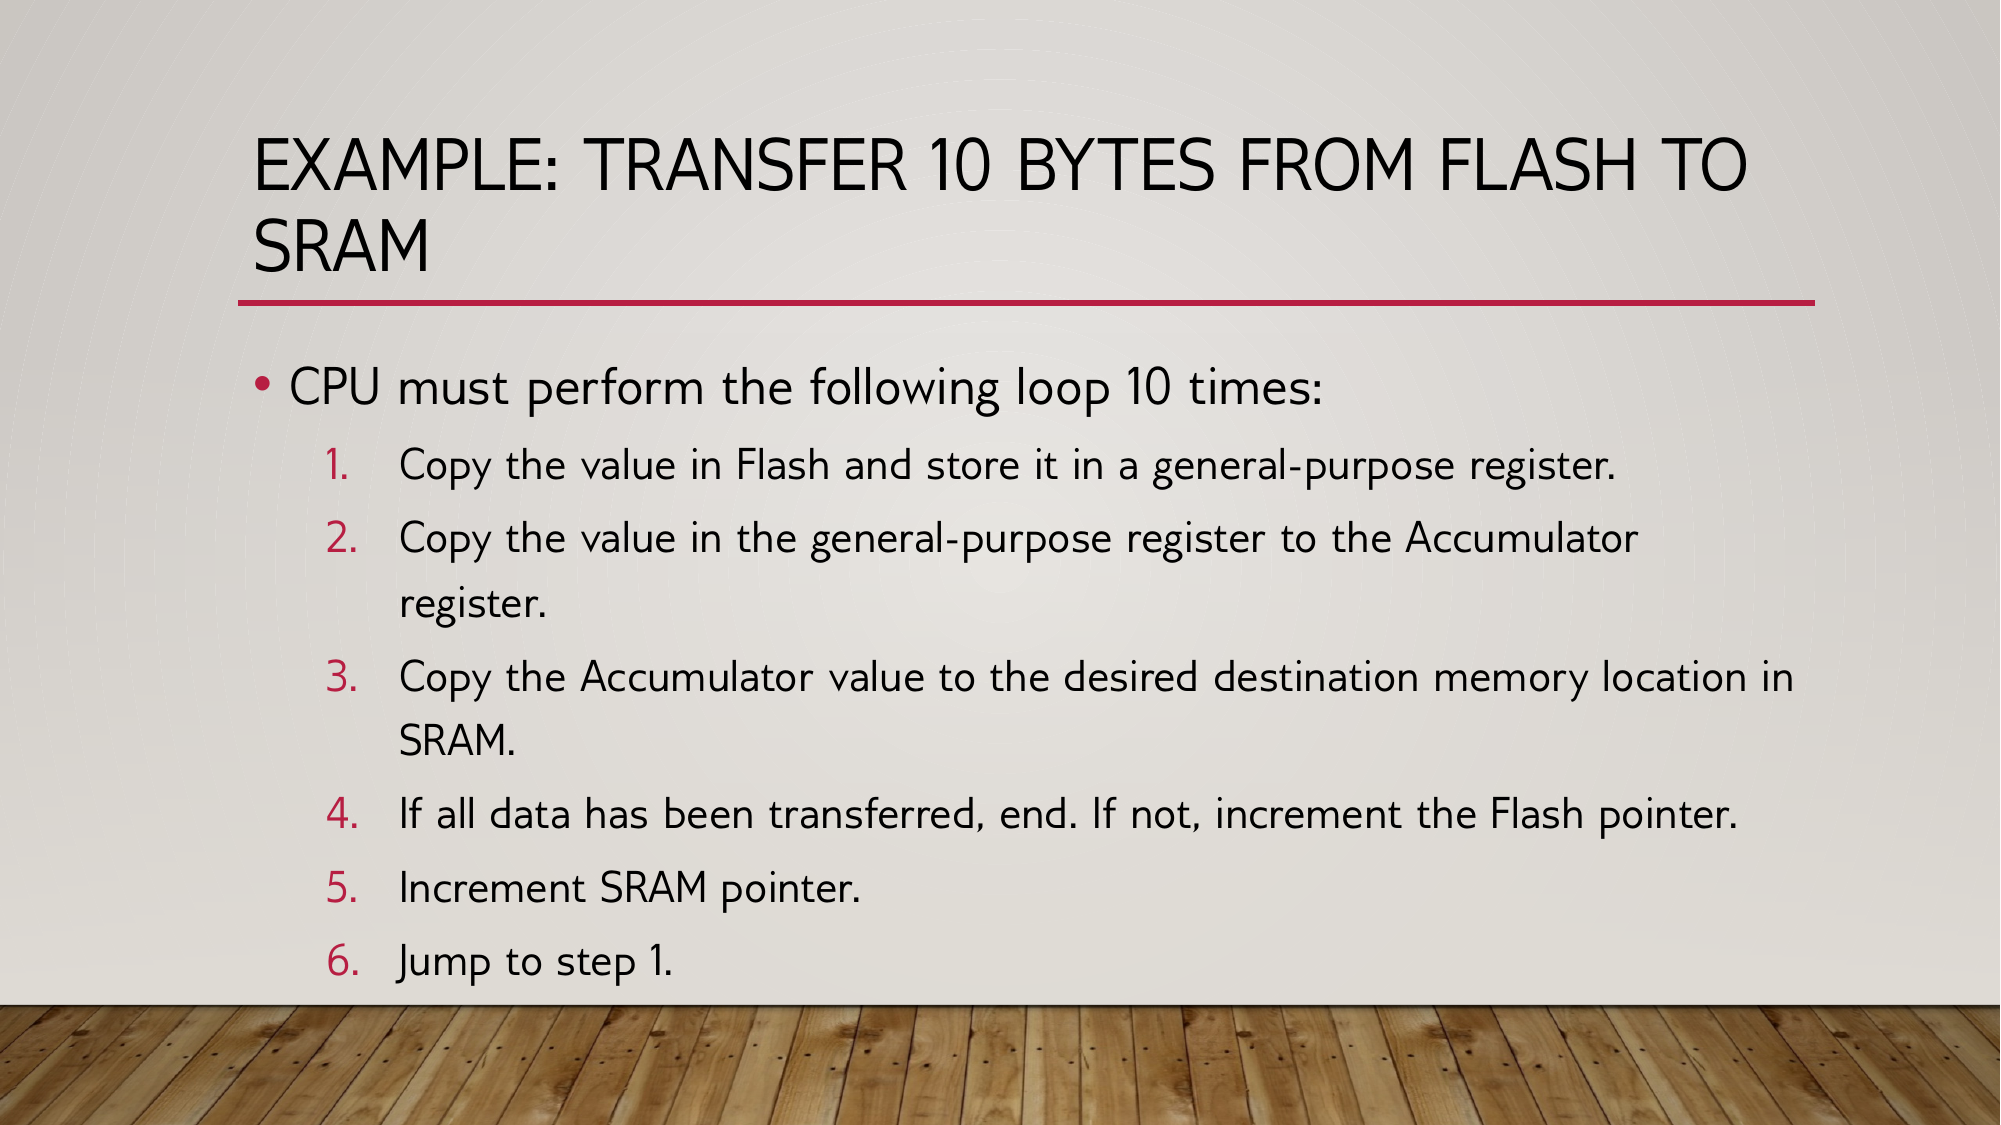

# Example: Transfer 10 bytes from flash to SRAM
CPU must perform the following loop 10 times:
Copy the value in Flash and store it in a general-purpose register.
Copy the value in the general-purpose register to the Accumulator register.
Copy the Accumulator value to the desired destination memory location in SRAM.
If all data has been transferred, end. If not, increment the Flash pointer.
Increment SRAM pointer.
Jump to step 1.